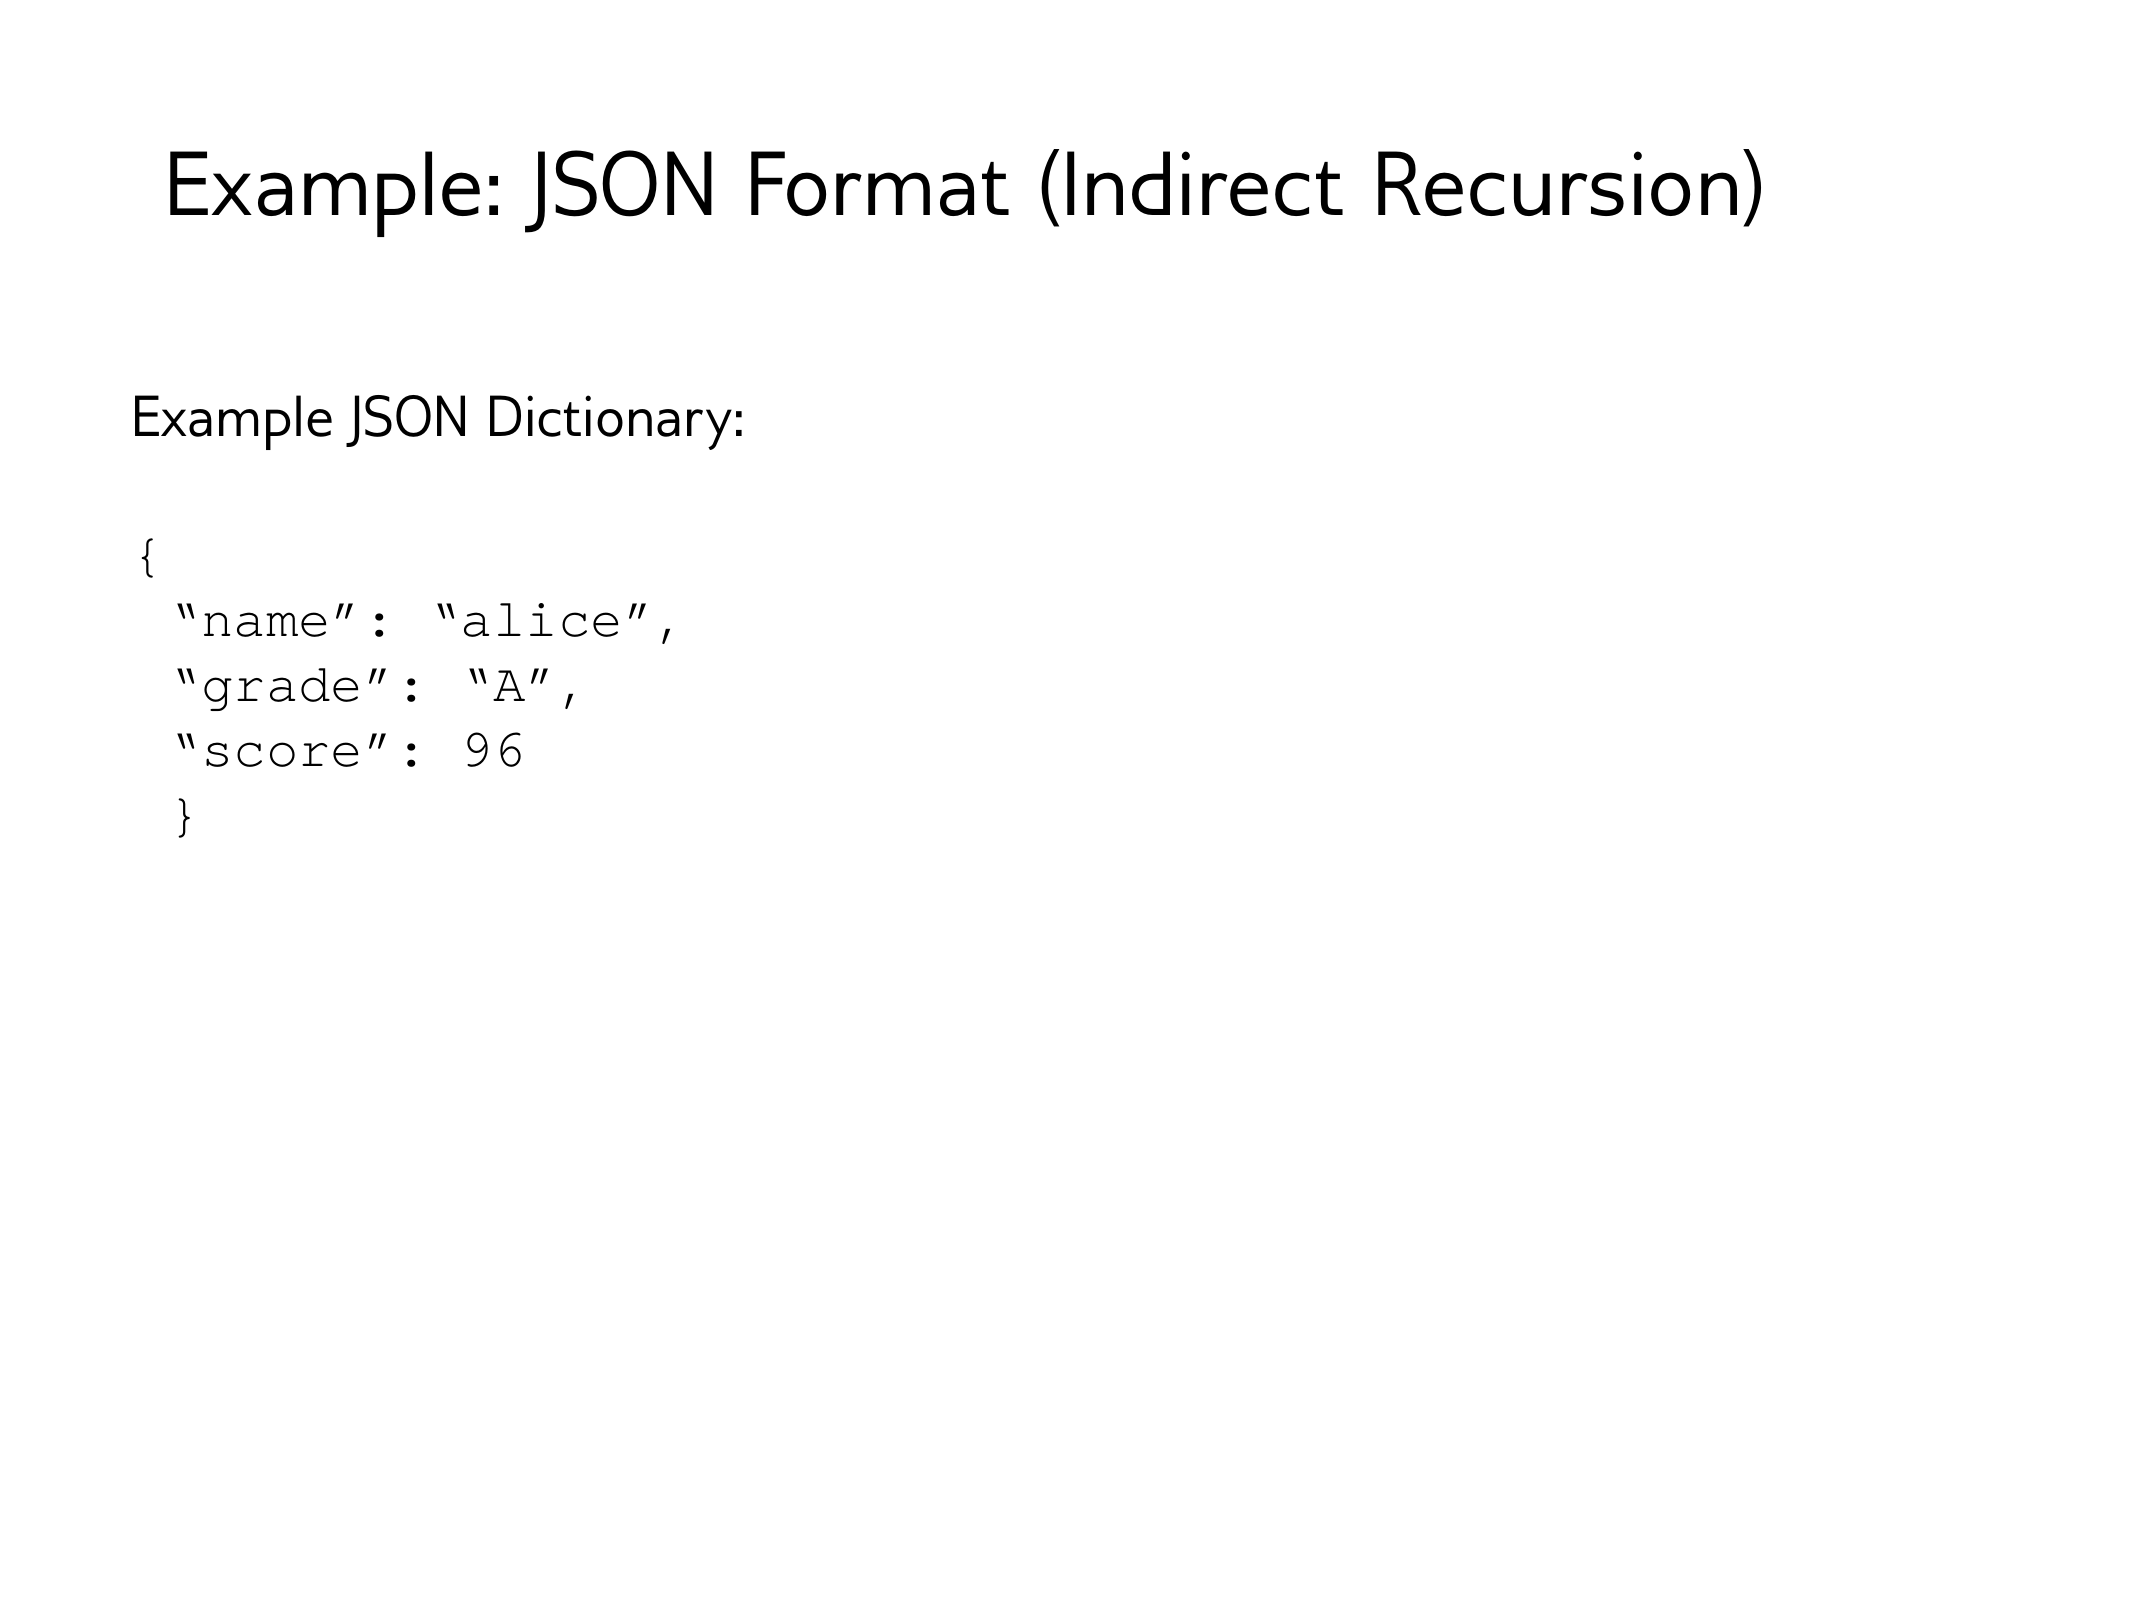

# Example: JSON Format (Indirect Recursion)
Example JSON Dictionary:
{
“name”: “alice”,
“grade”: “A”,
“score”: 96
}